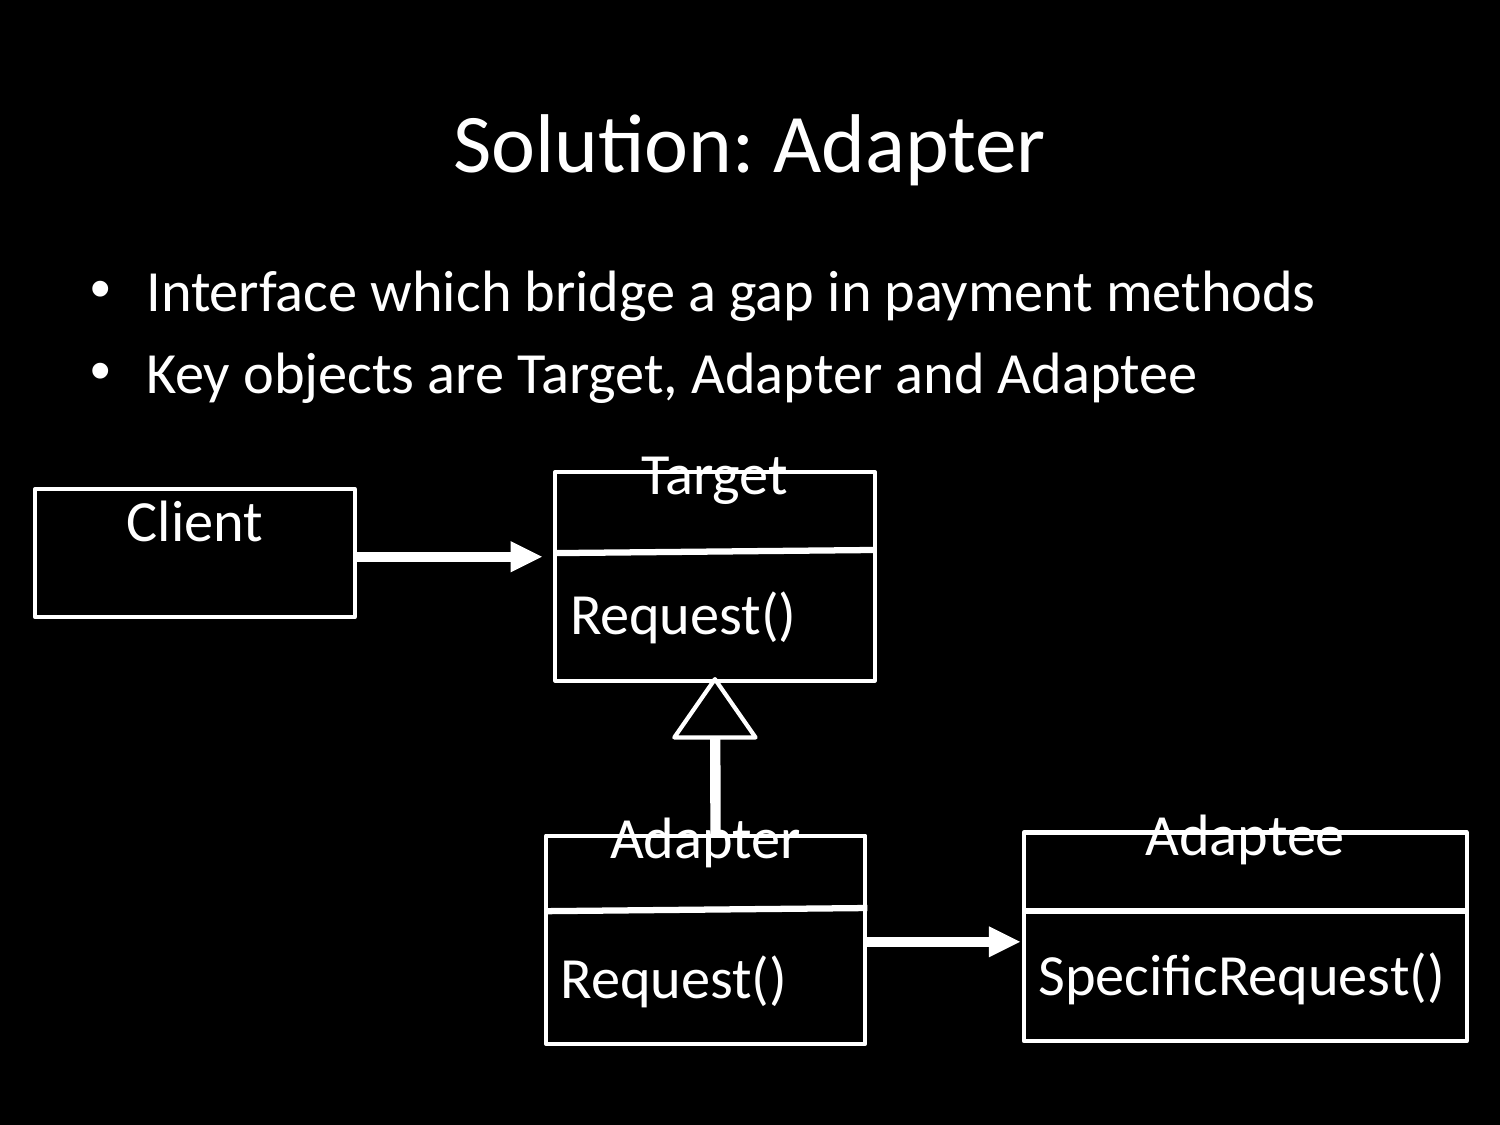

# Solution: Adapter
Interface which bridge a gap in payment methods
Key objects are Target, Adapter and Adaptee
Target

Request()

Client

Adaptee

SpecificRequest()

Adapter

Request()